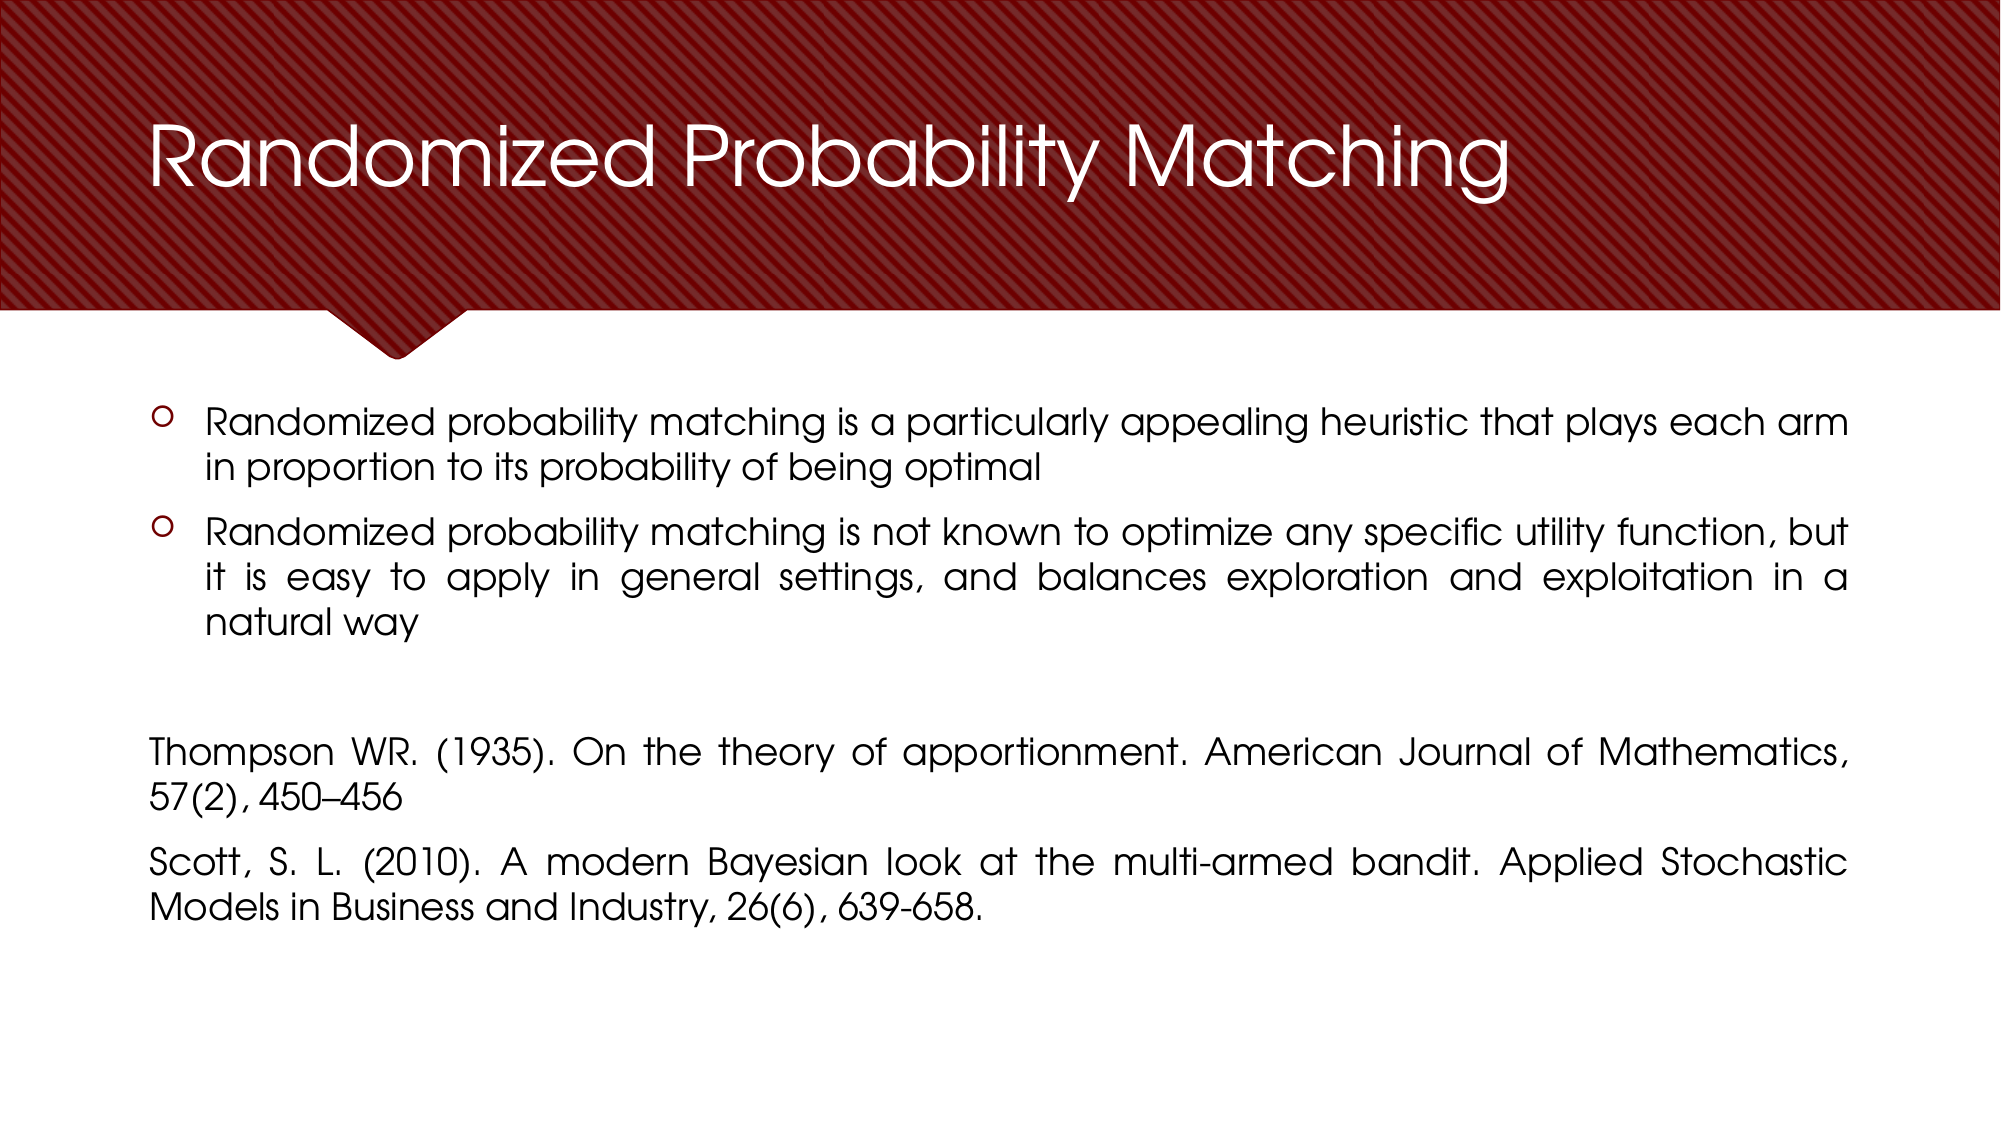

# Randomized Probability Matching
Randomized probability matching is a particularly appealing heuristic that plays each arm in proportion to its probability of being optimal
Randomized probability matching is not known to optimize any specific utility function, but it is easy to apply in general settings, and balances exploration and exploitation in a natural way

Thompson WR. (1935). On the theory of apportionment. American Journal of Mathematics, 57(2), 450–456
Scott, S. L. (2010). A modern Bayesian look at the multi‐armed bandit. Applied Stochastic Models in Business and Industry, 26(6), 639-658.